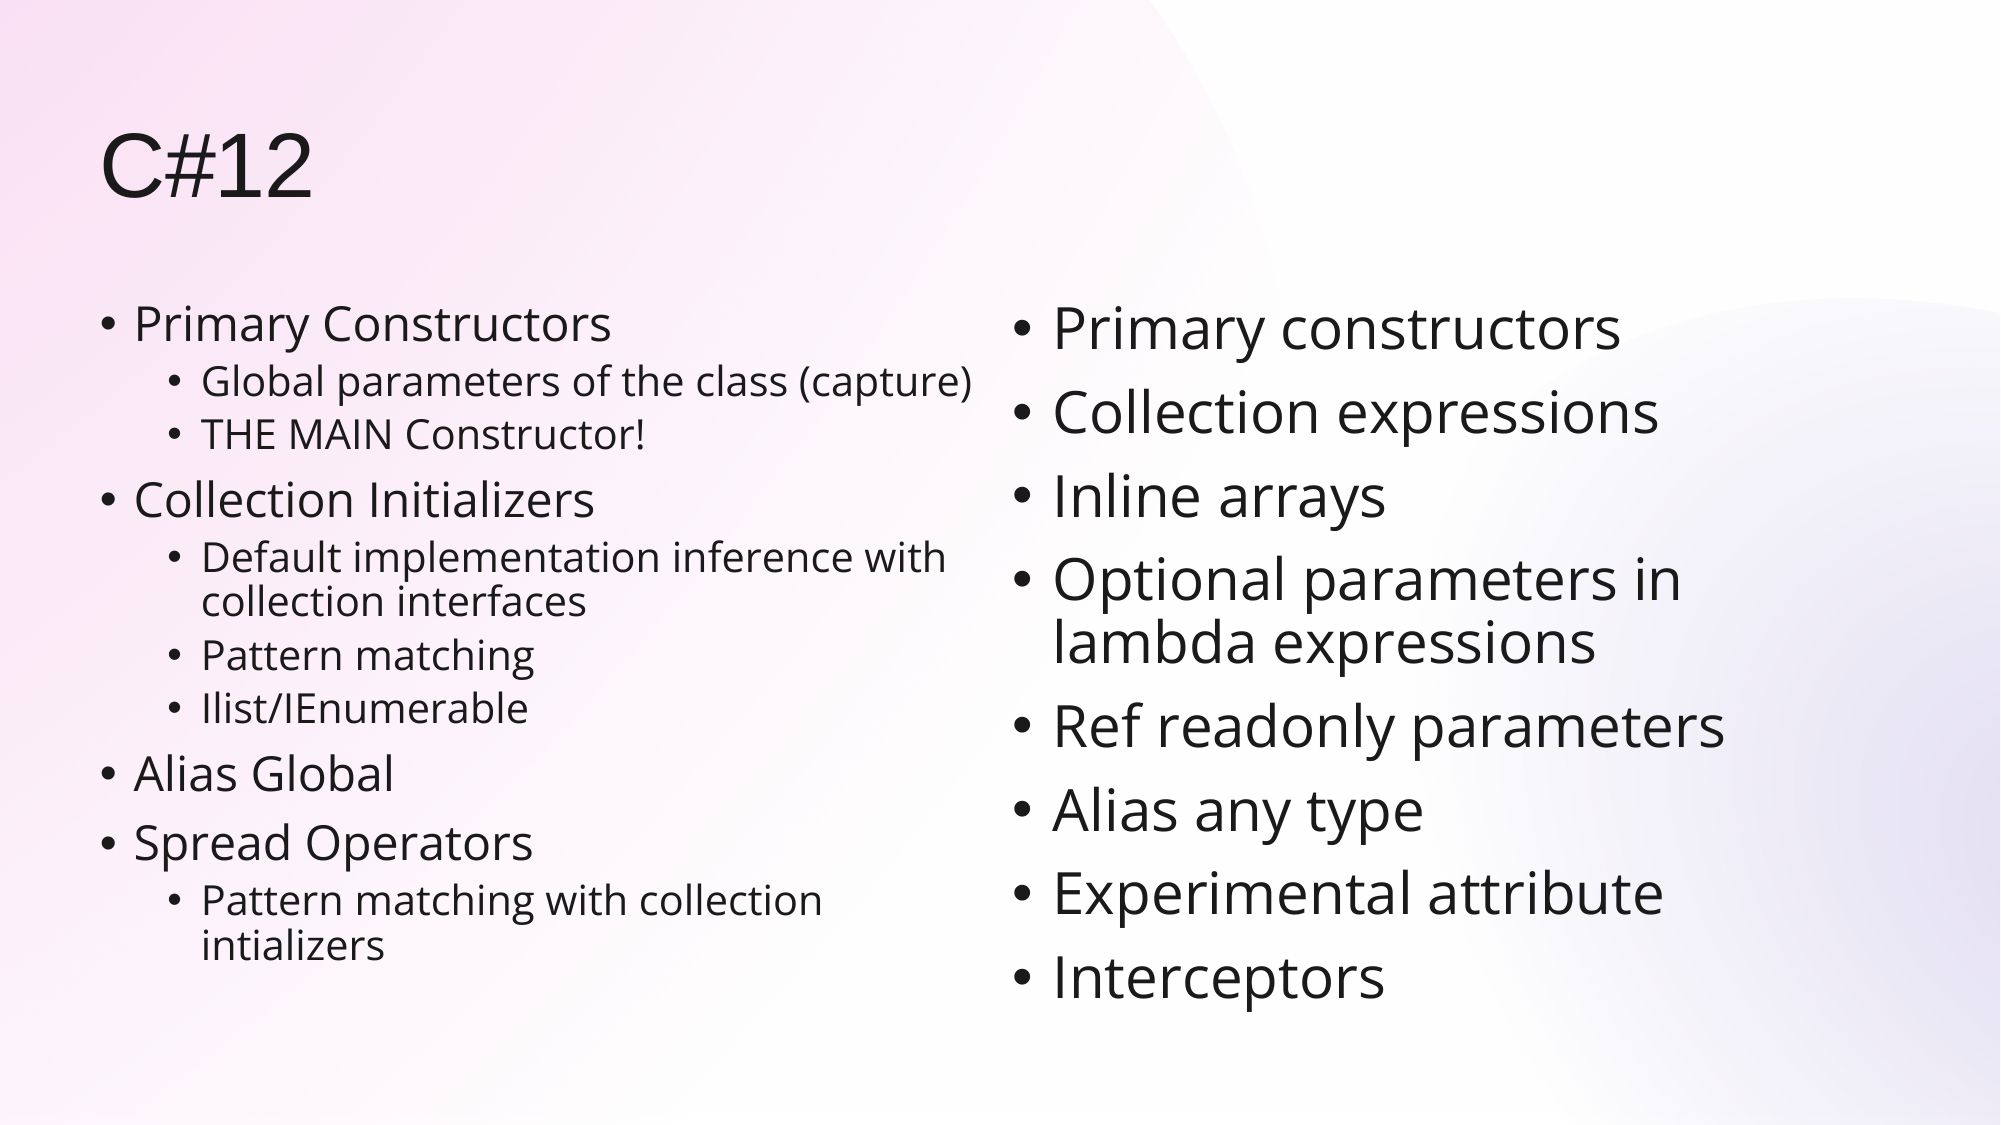

# C#12
Primary Constructors
Global parameters of the class (capture)
THE MAIN Constructor!
Collection Initializers
Default implementation inference with collection interfaces
Pattern matching
Ilist/IEnumerable
Alias Global
Spread Operators
Pattern matching with collection intializers

Primary constructors
Collection expressions
Inline arrays
Optional parameters in lambda expressions
Ref readonly parameters
Alias any type
Experimental attribute
Interceptors